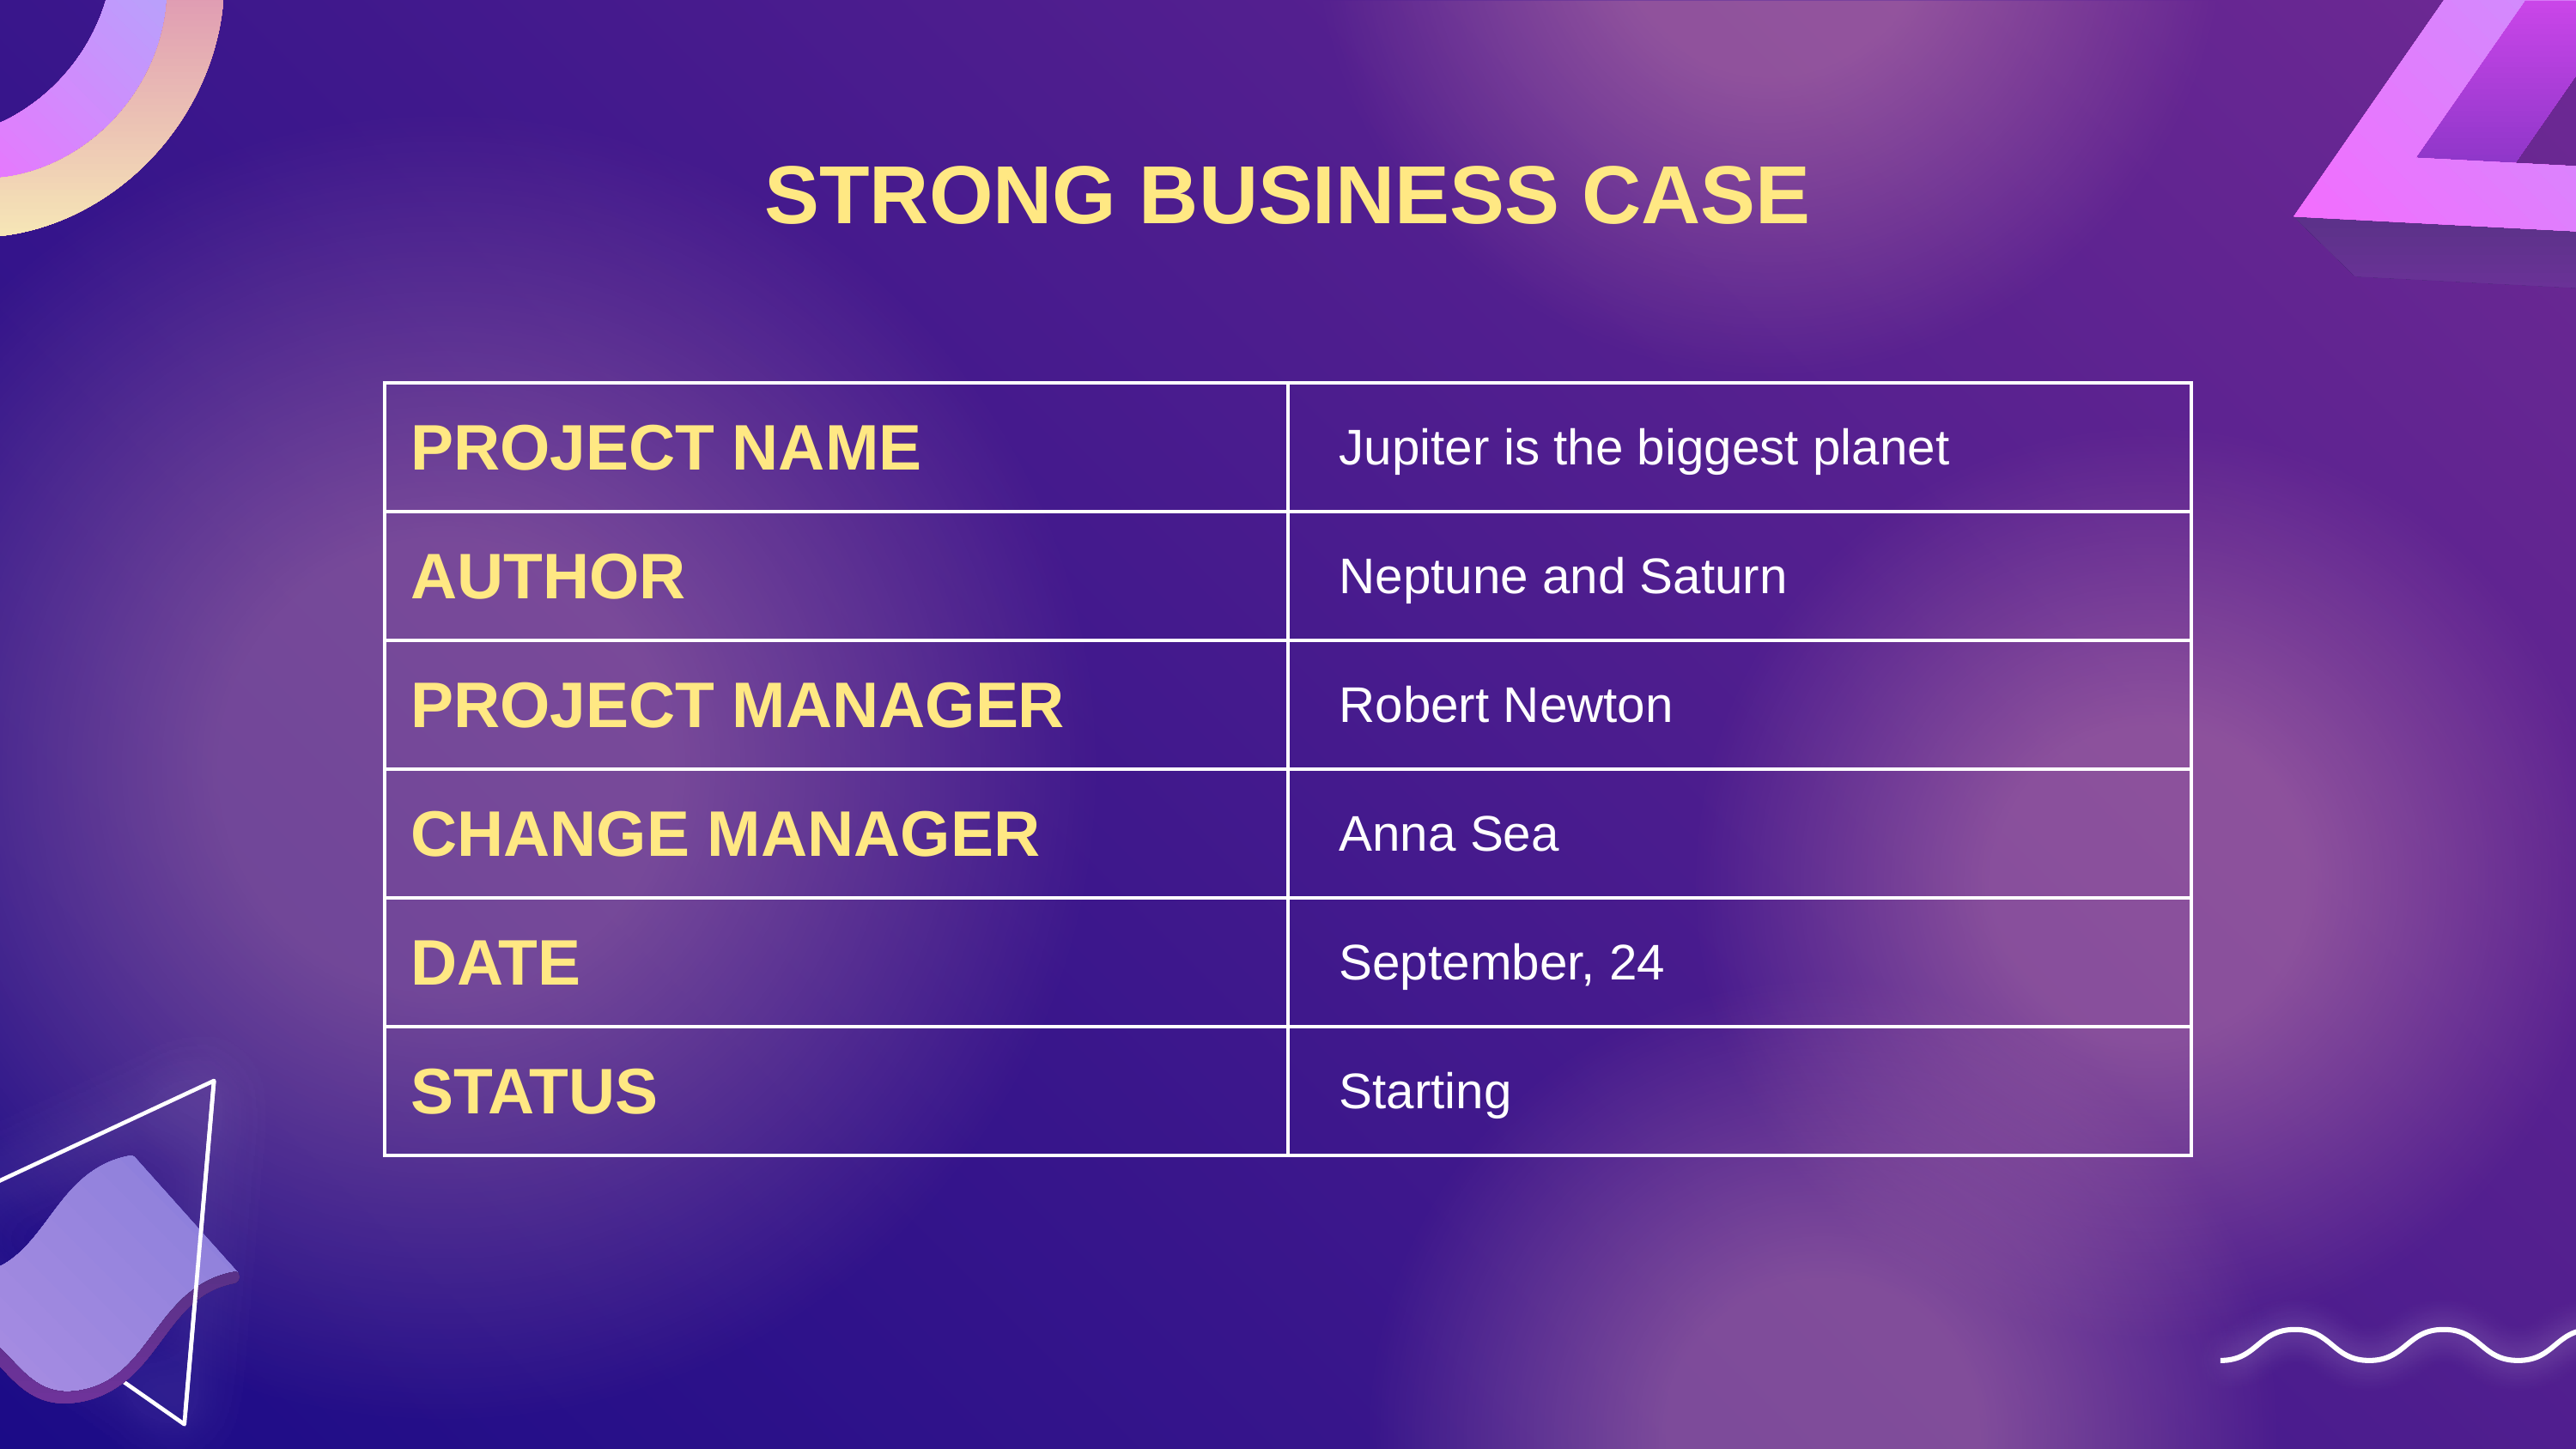

# STRONG BUSINESS CASE
| PROJECT NAME | Jupiter is the biggest planet |
| --- | --- |
| AUTHOR | Neptune and Saturn |
| PROJECT MANAGER | Robert Newton |
| CHANGE MANAGER | Anna Sea |
| DATE | September, 24 |
| STATUS | Starting |